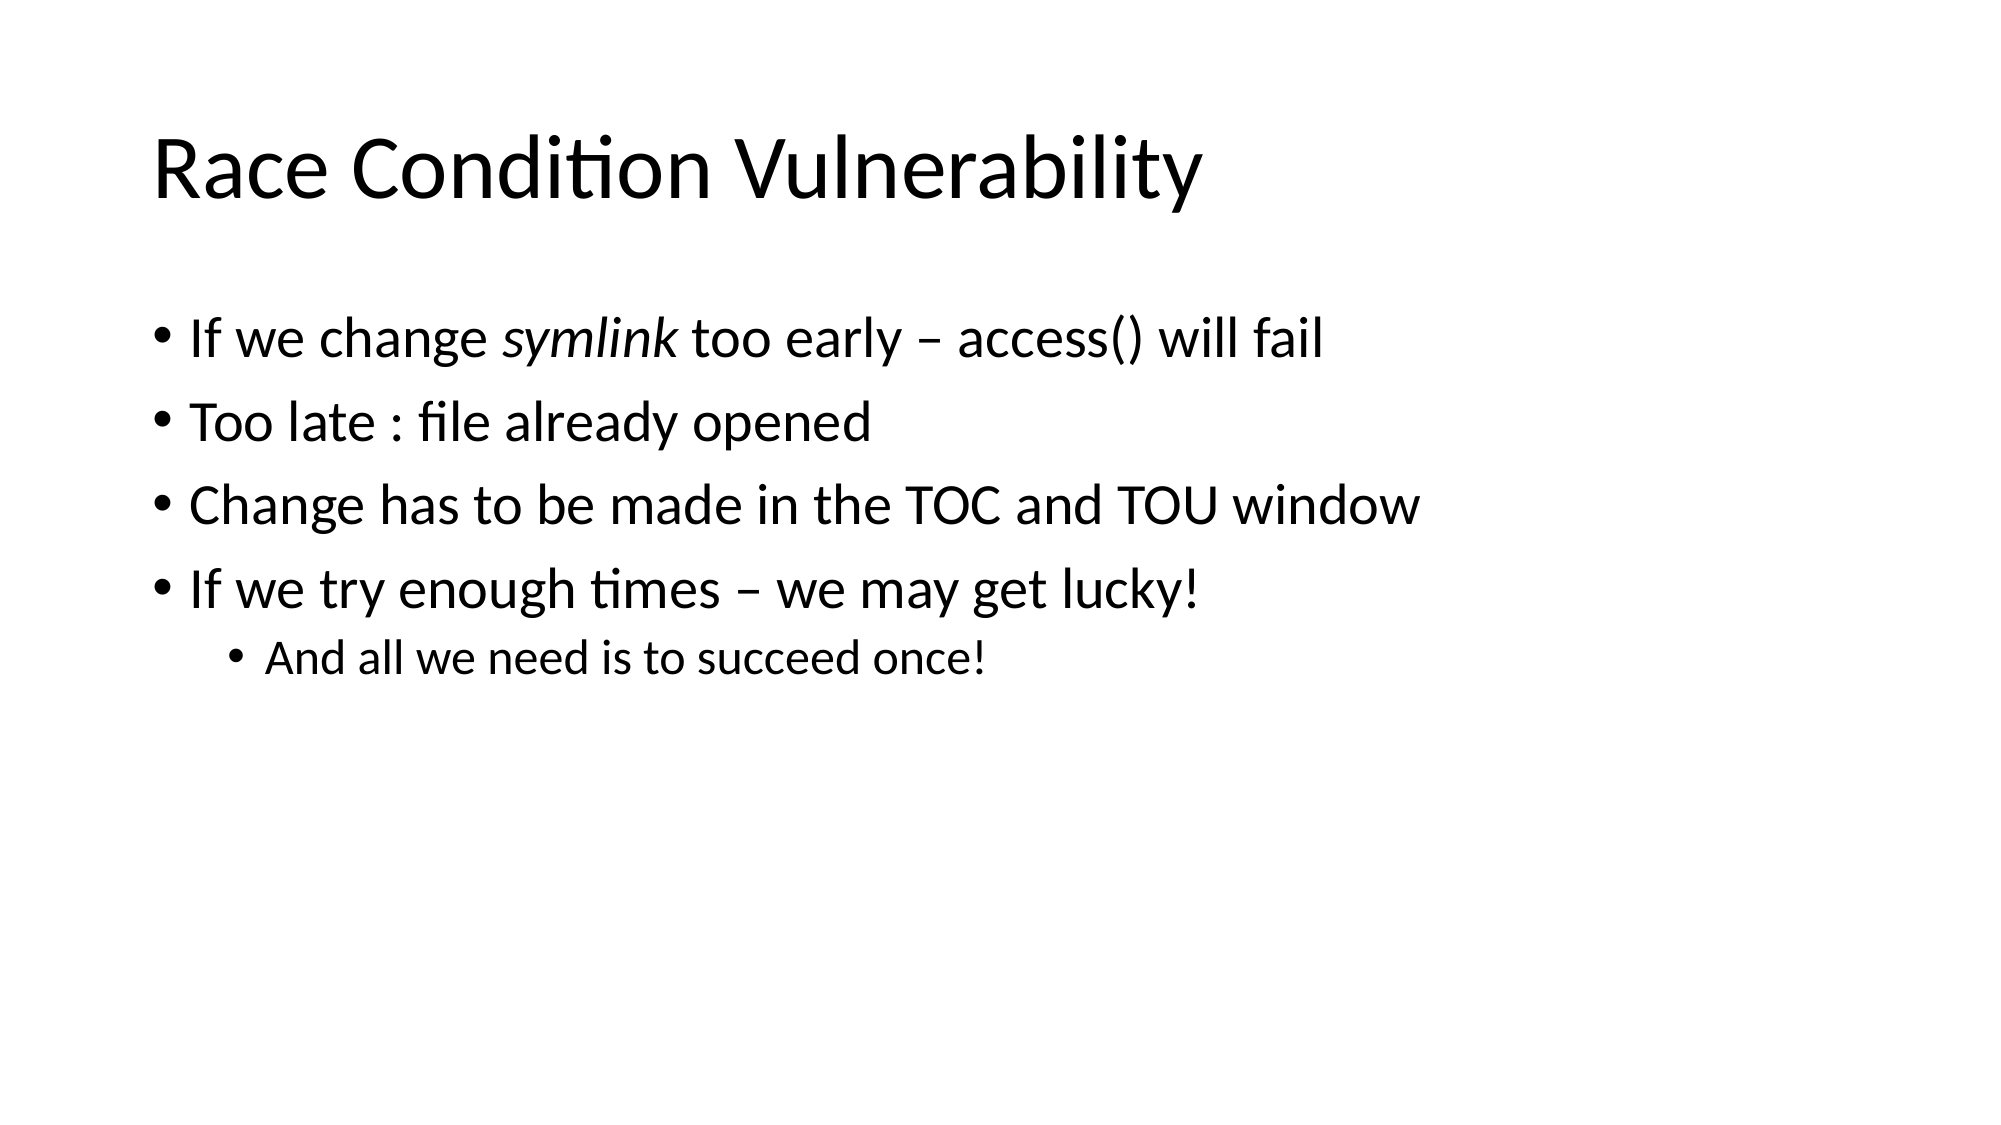

# Race Condition Vulnerability
If we change symlink too early – access() will fail
Too late : file already opened
Change has to be made in the TOC and TOU window
If we try enough times – we may get lucky!
And all we need is to succeed once!